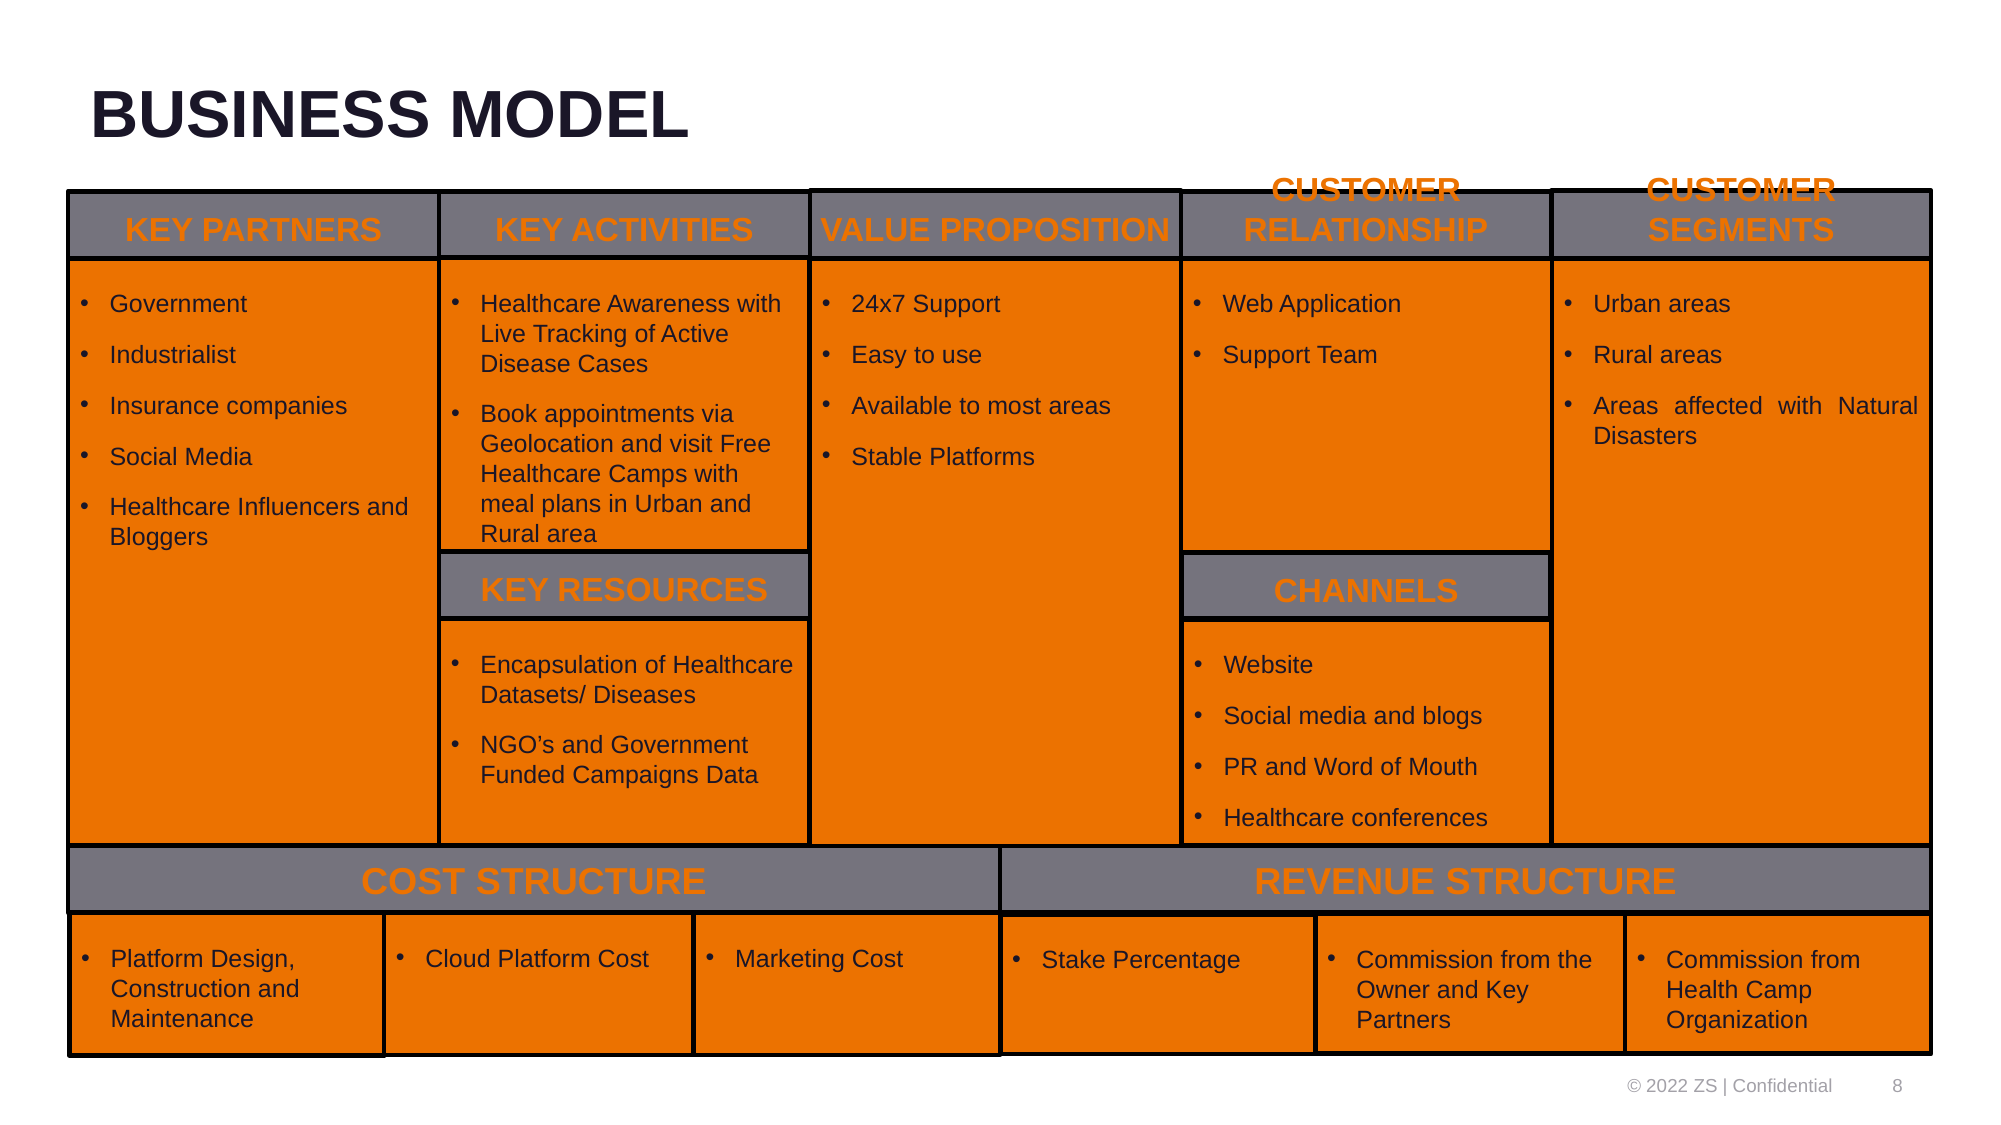

# BUSINESS MODEL
CUSTOMER SEGMENTS
VALUE PROPOSITION
KEY ACTIVITIES
KEY PARTNERS
CUSTOMER RELATIONSHIP
Healthcare Awareness with Live Tracking of Active Disease Cases
Book appointments via Geolocation and visit Free Healthcare Camps with meal plans in Urban and Rural area

Government
Industrialist
Insurance companies
Social Media
Healthcare Influencers and Bloggers

24x7 Support
Easy to use
Available to most areas
Stable Platforms
Web Application
Support Team
Urban areas
Rural areas
Areas affected with Natural Disasters

KEY RESOURCES
CHANNELS

Encapsulation of Healthcare Datasets/ Diseases
NGO’s and Government Funded Campaigns Data

Website
Social media and blogs
PR and Word of Mouth
Healthcare conferences
COST STRUCTURE
REVENUE STRUCTURE
Cloud Platform Cost
Marketing Cost
Platform Design, Construction and Maintenance

Commission from the Owner and Key Partners
Commission from Health Camp Organization
Stake Percentage